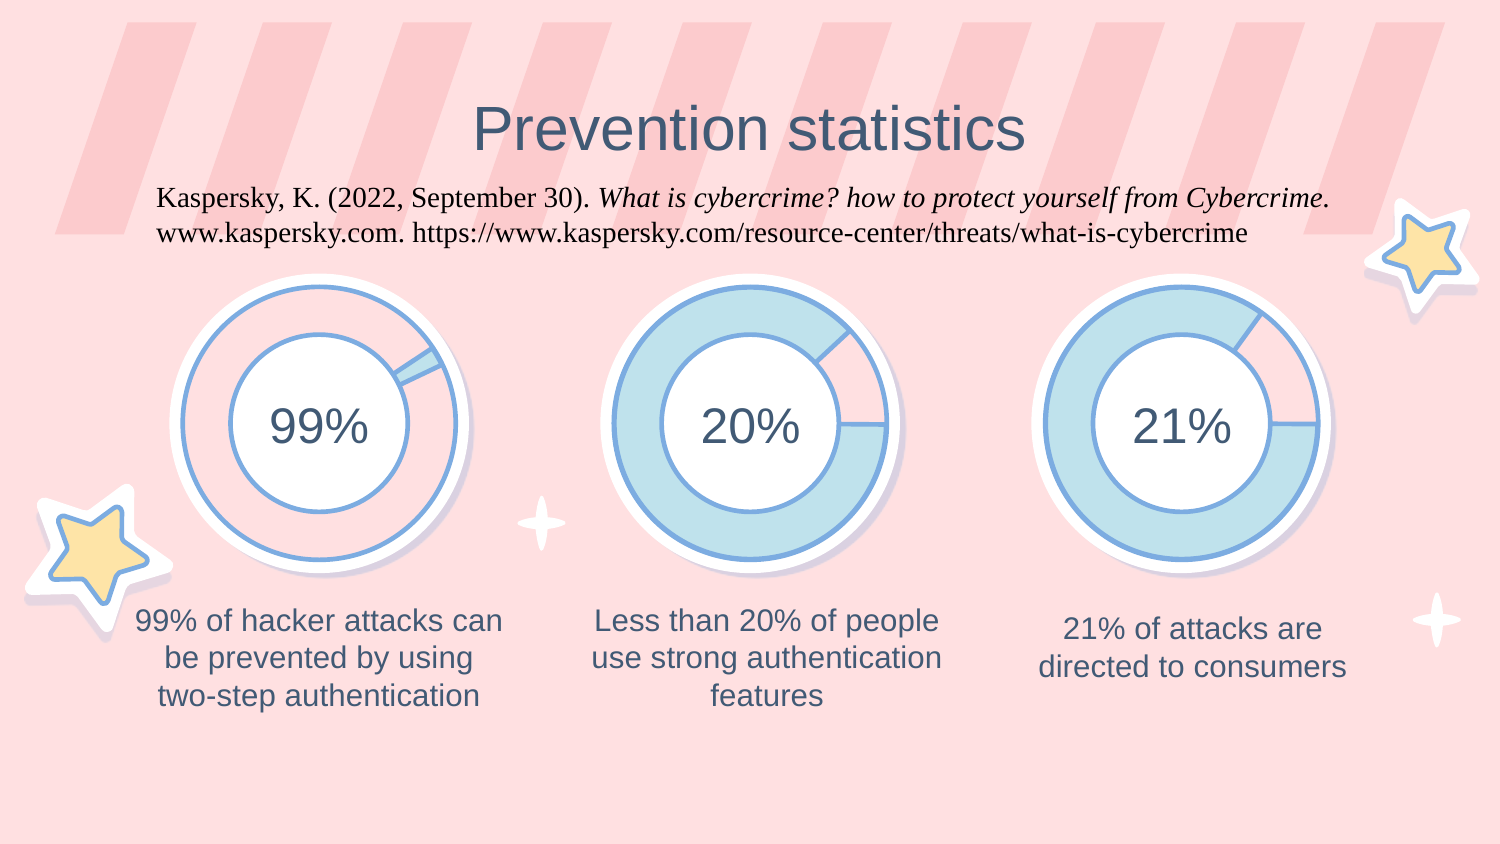

Prevention statistics
Kaspersky, K. (2022, September 30). What is cybercrime? how to protect yourself from Cybercrime. www.kaspersky.com. https://www.kaspersky.com/resource-center/threats/what-is-cybercrime

# 99%
20%
21%

99% of hacker attacks can be prevented by using two-step authentication
Less than 20% of people use strong authentication features
21% of attacks are directed to consumers